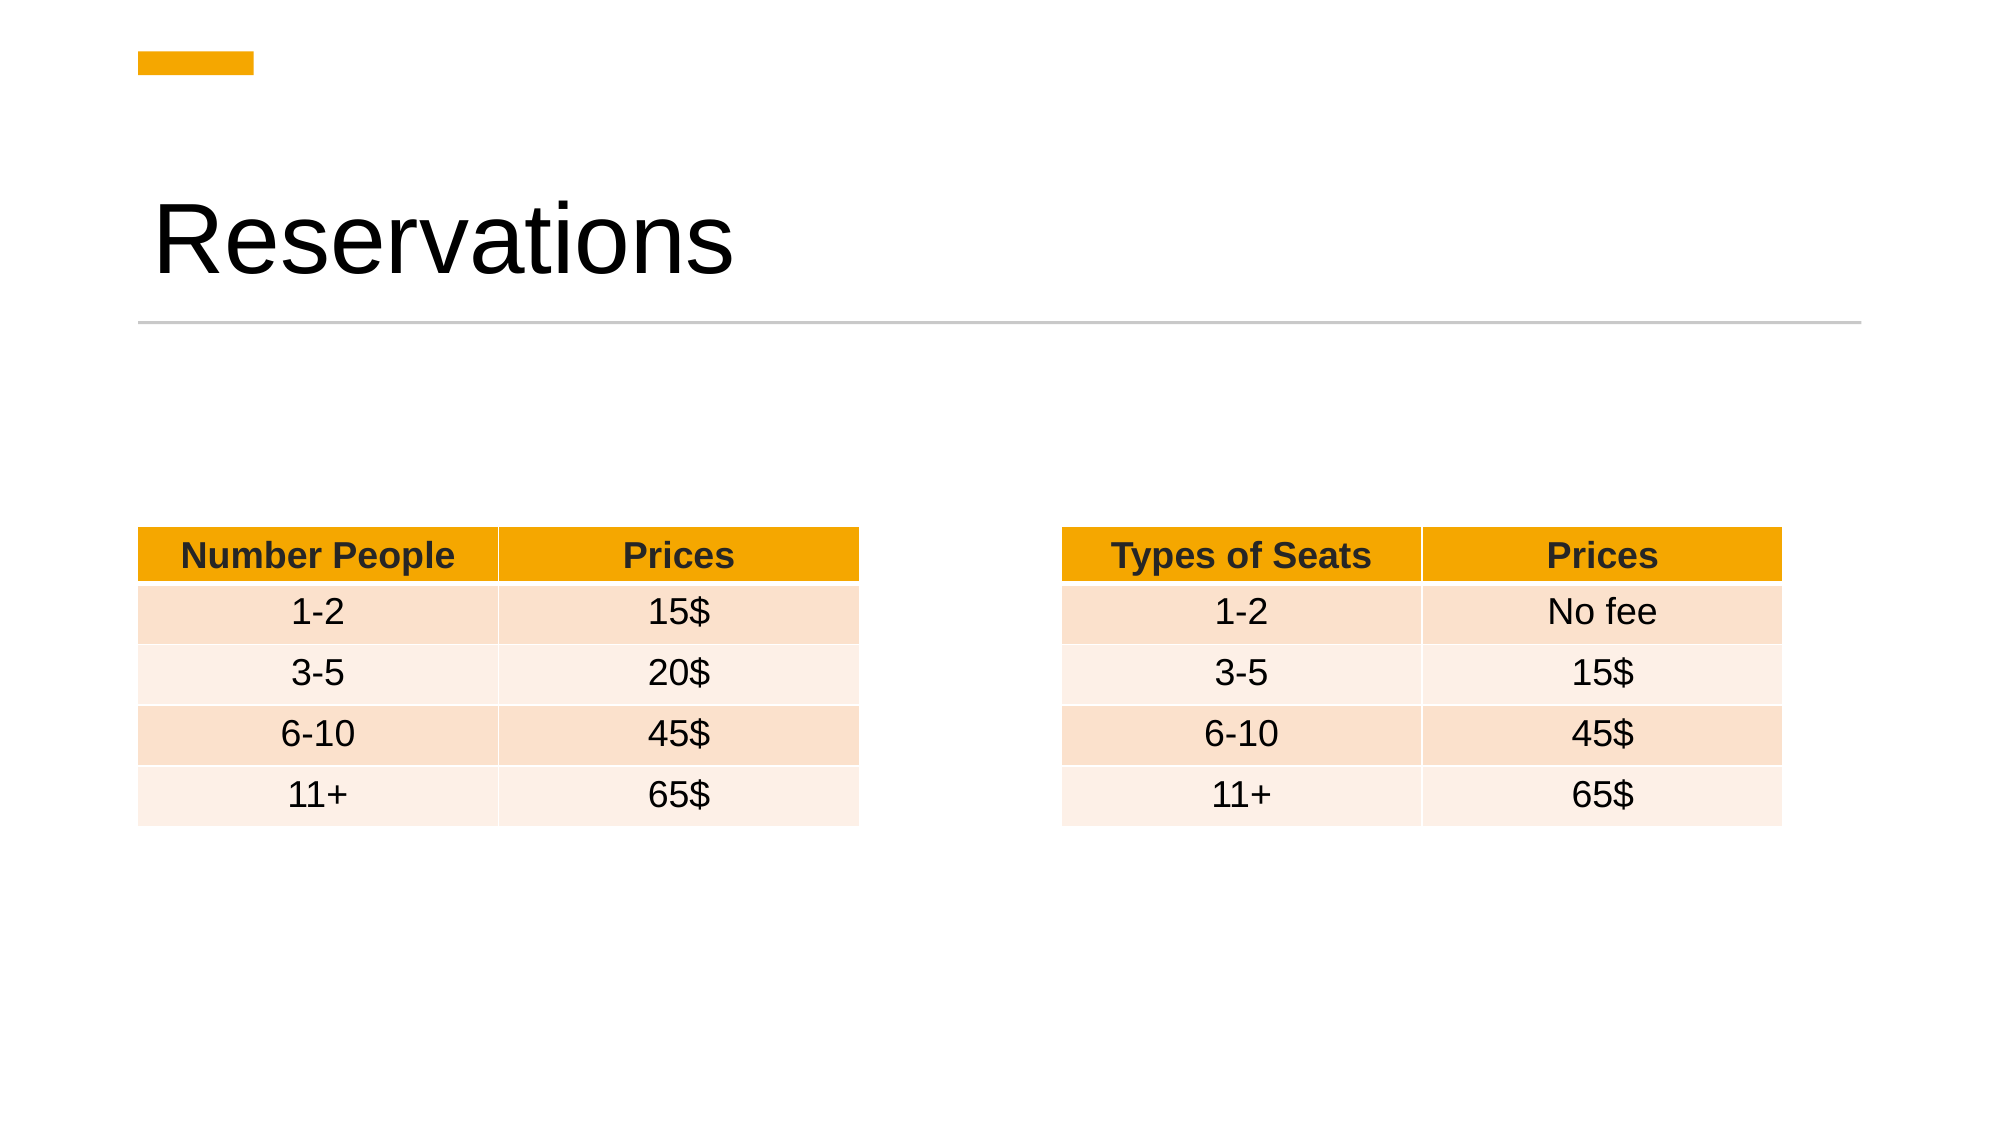

# Reservations

| Number People | Prices |
| --- | --- |
| 1-2 | 15$ |
| 3-5 | 20$ |
| 6-10 | 45$ |
| 11+ | 65$ |
| Types of Seats | Prices |
| --- | --- |
| 1-2 | No fee |
| 3-5 | 15$ |
| 6-10 | 45$ |
| 11+ | 65$ |